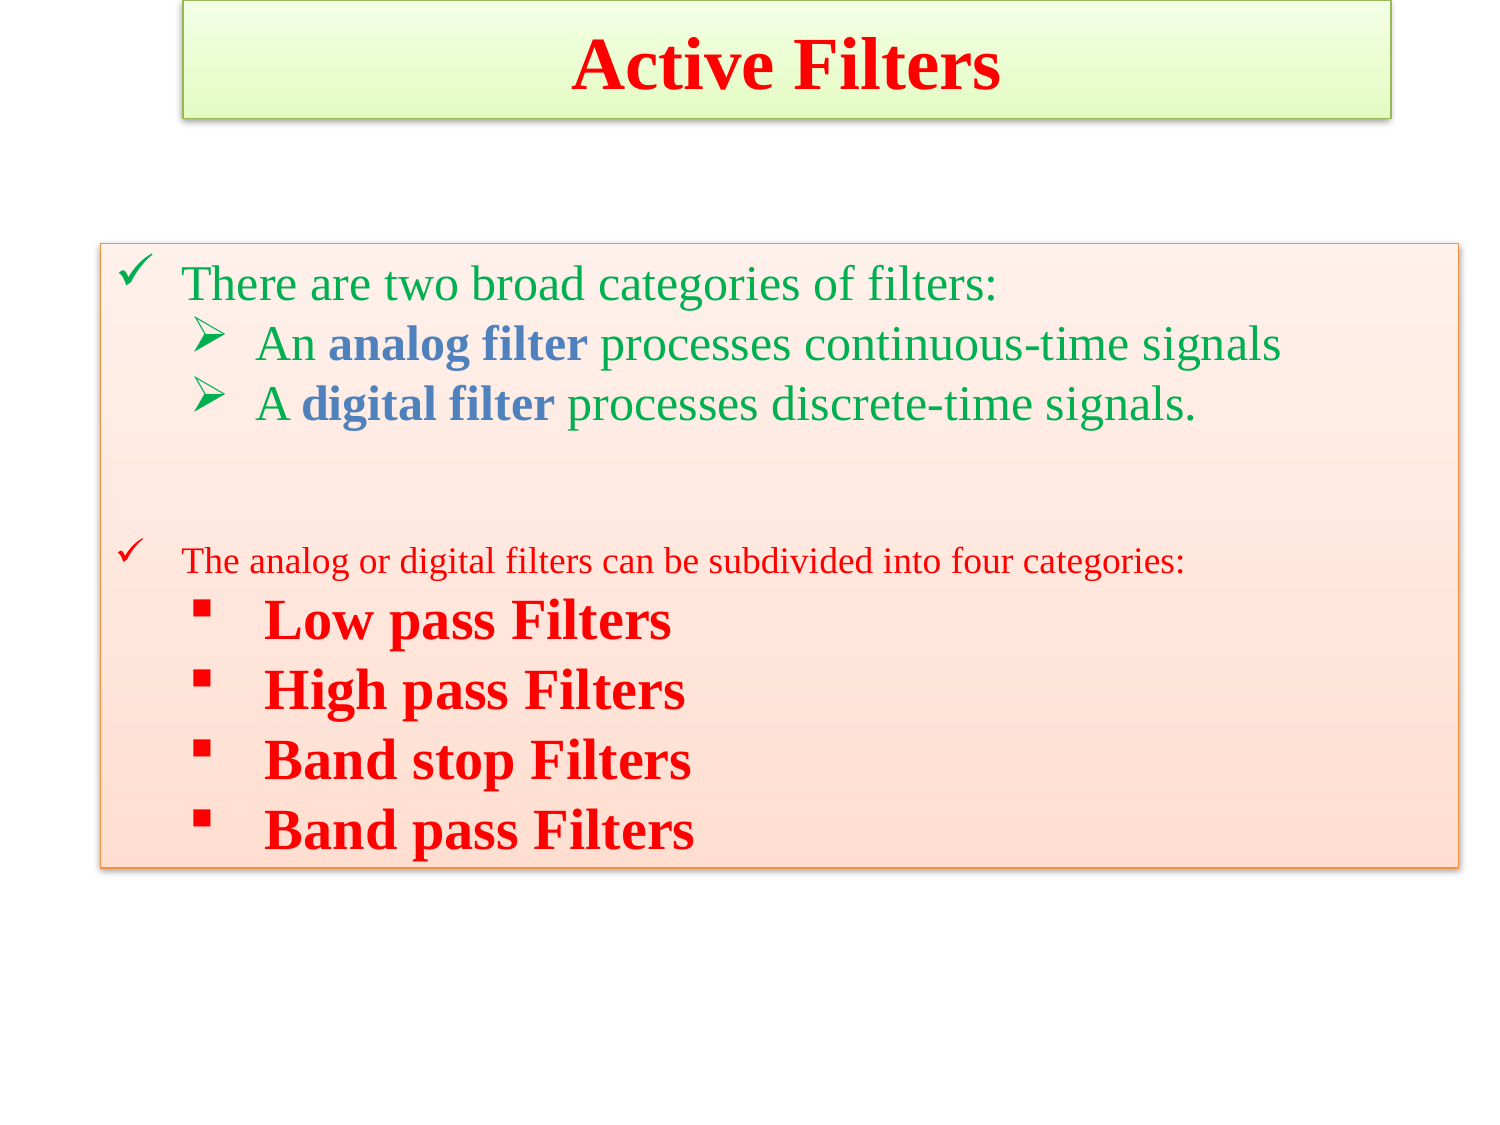

# Active Filters
There are two broad categories of filters:
An analog filter processes continuous-time signals
A digital filter processes discrete-time signals.

The analog or digital filters can be subdivided into four categories:
Low pass Filters
High pass Filters
Band stop Filters
Band pass Filters